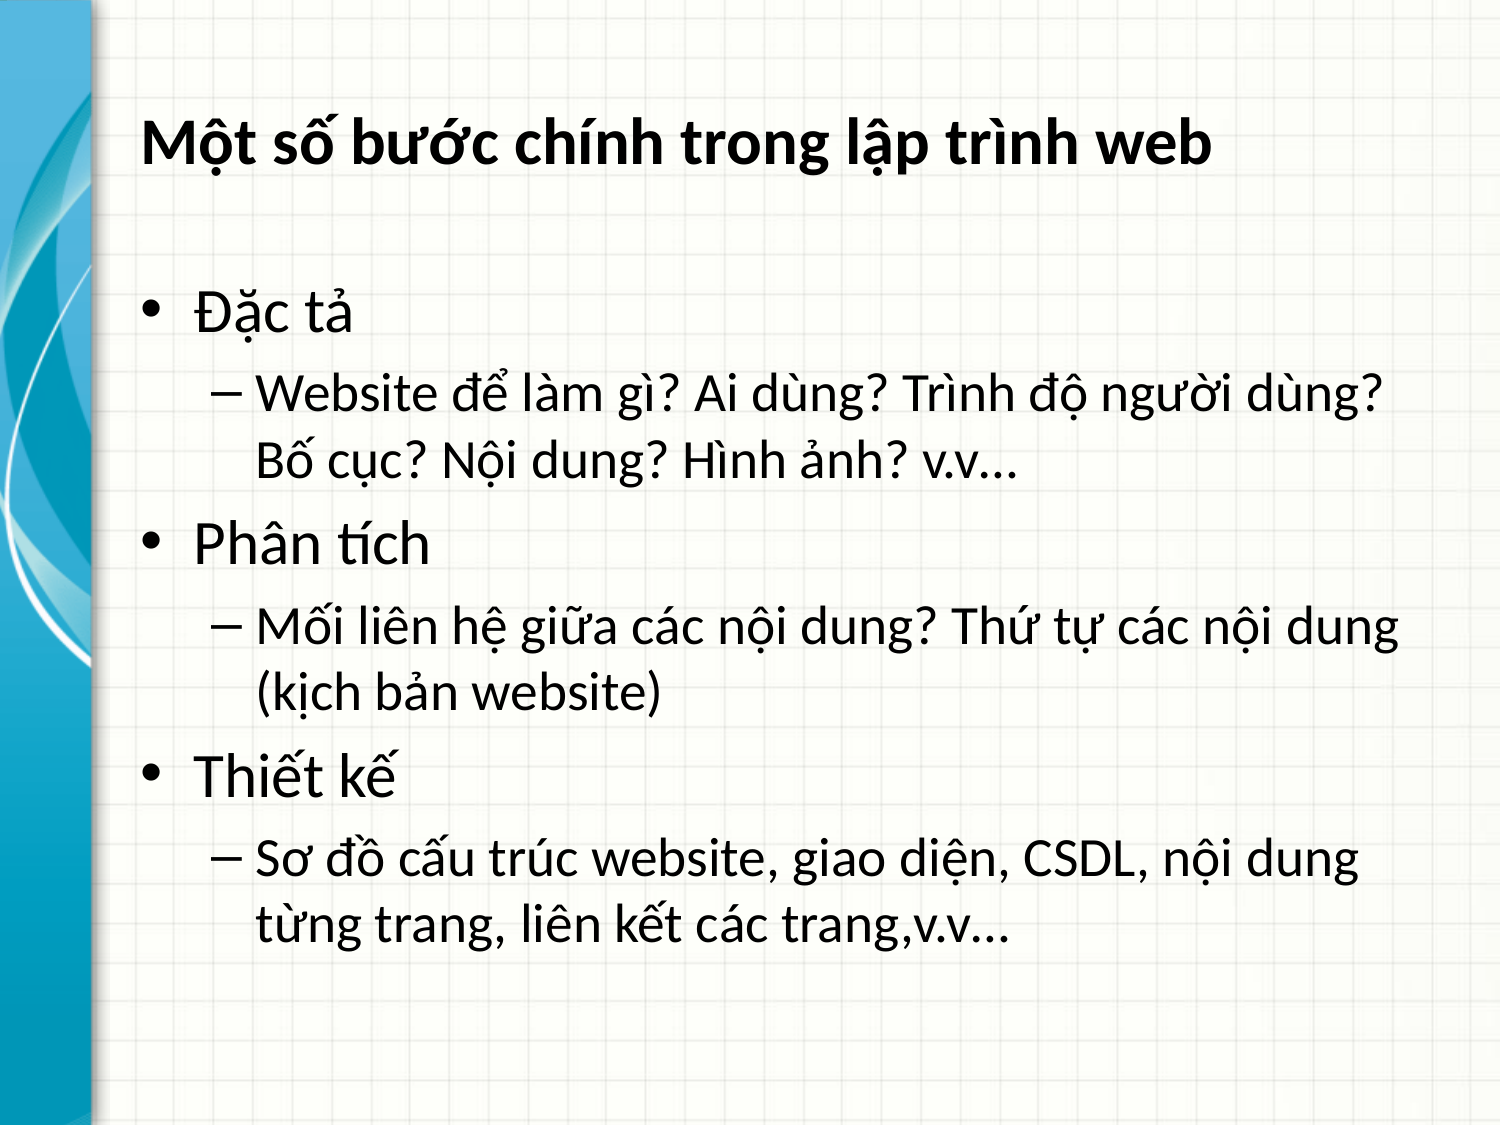

# Một số bước chính trong lập trình web
Đặc tả
Website để làm gì? Ai dùng? Trình độ người dùng? Bố cục? Nội dung? Hình ảnh? v.v…
Phân tích
Mối liên hệ giữa các nội dung? Thứ tự các nội dung (kịch bản website)
Thiết kế
Sơ đồ cấu trúc website, giao diện, CSDL, nội dung từng trang, liên kết các trang,v.v…